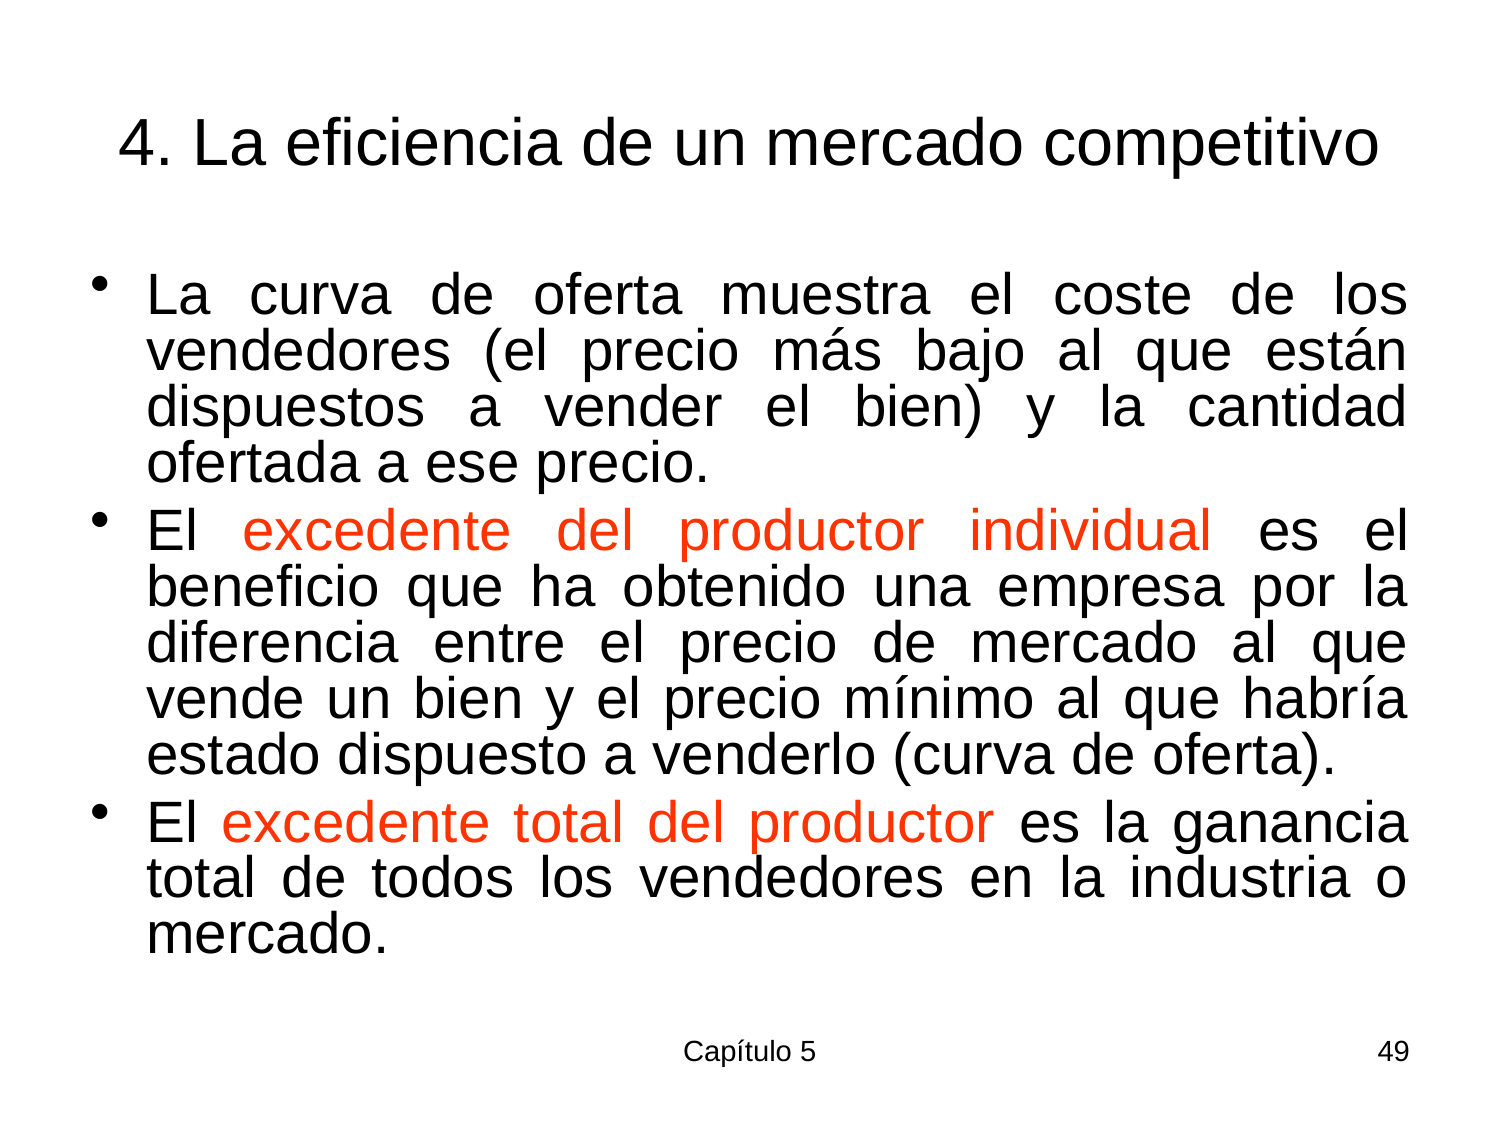

# 4. La eficiencia de un mercado competitivo
La curva de oferta muestra el coste de los vendedores (el precio más bajo al que están dispuestos a vender el bien) y la cantidad ofertada a ese precio.
El excedente del productor individual es el beneficio que ha obtenido una empresa por la diferencia entre el precio de mercado al que vende un bien y el precio mínimo al que habría estado dispuesto a venderlo (curva de oferta).
El excedente total del productor es la ganancia total de todos los vendedores en la industria o mercado.
Capítulo 5
49